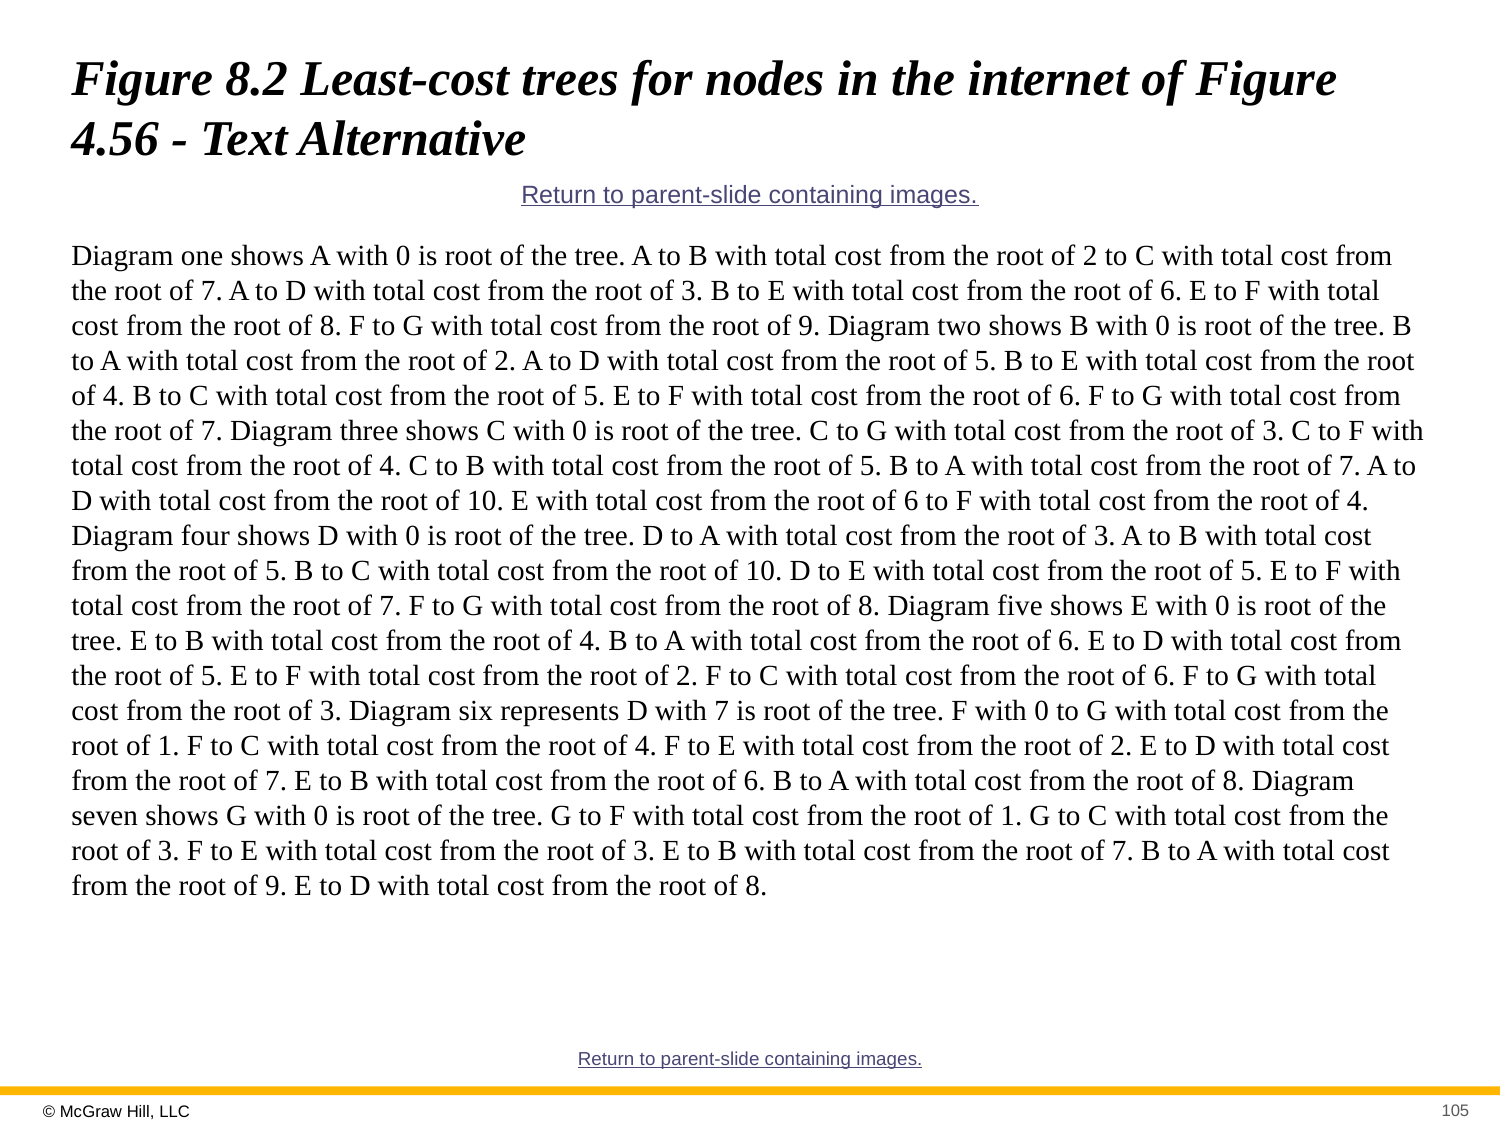

# Figure 8.2 Least-cost trees for nodes in the internet of Figure 4.56 - Text Alternative
Return to parent-slide containing images.
Diagram one shows A with 0 is root of the tree. A to B with total cost from the root of 2 to C with total cost from the root of 7. A to D with total cost from the root of 3. B to E with total cost from the root of 6. E to F with total cost from the root of 8. F to G with total cost from the root of 9. Diagram two shows B with 0 is root of the tree. B to A with total cost from the root of 2. A to D with total cost from the root of 5. B to E with total cost from the root of 4. B to C with total cost from the root of 5. E to F with total cost from the root of 6. F to G with total cost from the root of 7. Diagram three shows C with 0 is root of the tree. C to G with total cost from the root of 3. C to F with total cost from the root of 4. C to B with total cost from the root of 5. B to A with total cost from the root of 7. A to D with total cost from the root of 10. E with total cost from the root of 6 to F with total cost from the root of 4. Diagram four shows D with 0 is root of the tree. D to A with total cost from the root of 3. A to B with total cost from the root of 5. B to C with total cost from the root of 10. D to E with total cost from the root of 5. E to F with total cost from the root of 7. F to G with total cost from the root of 8. Diagram five shows E with 0 is root of the tree. E to B with total cost from the root of 4. B to A with total cost from the root of 6. E to D with total cost from the root of 5. E to F with total cost from the root of 2. F to C with total cost from the root of 6. F to G with total cost from the root of 3. Diagram six represents D with 7 is root of the tree. F with 0 to G with total cost from the root of 1. F to C with total cost from the root of 4. F to E with total cost from the root of 2. E to D with total cost from the root of 7. E to B with total cost from the root of 6. B to A with total cost from the root of 8. Diagram seven shows G with 0 is root of the tree. G to F with total cost from the root of 1. G to C with total cost from the root of 3. F to E with total cost from the root of 3. E to B with total cost from the root of 7. B to A with total cost from the root of 9. E to D with total cost from the root of 8.
Return to parent-slide containing images.
105